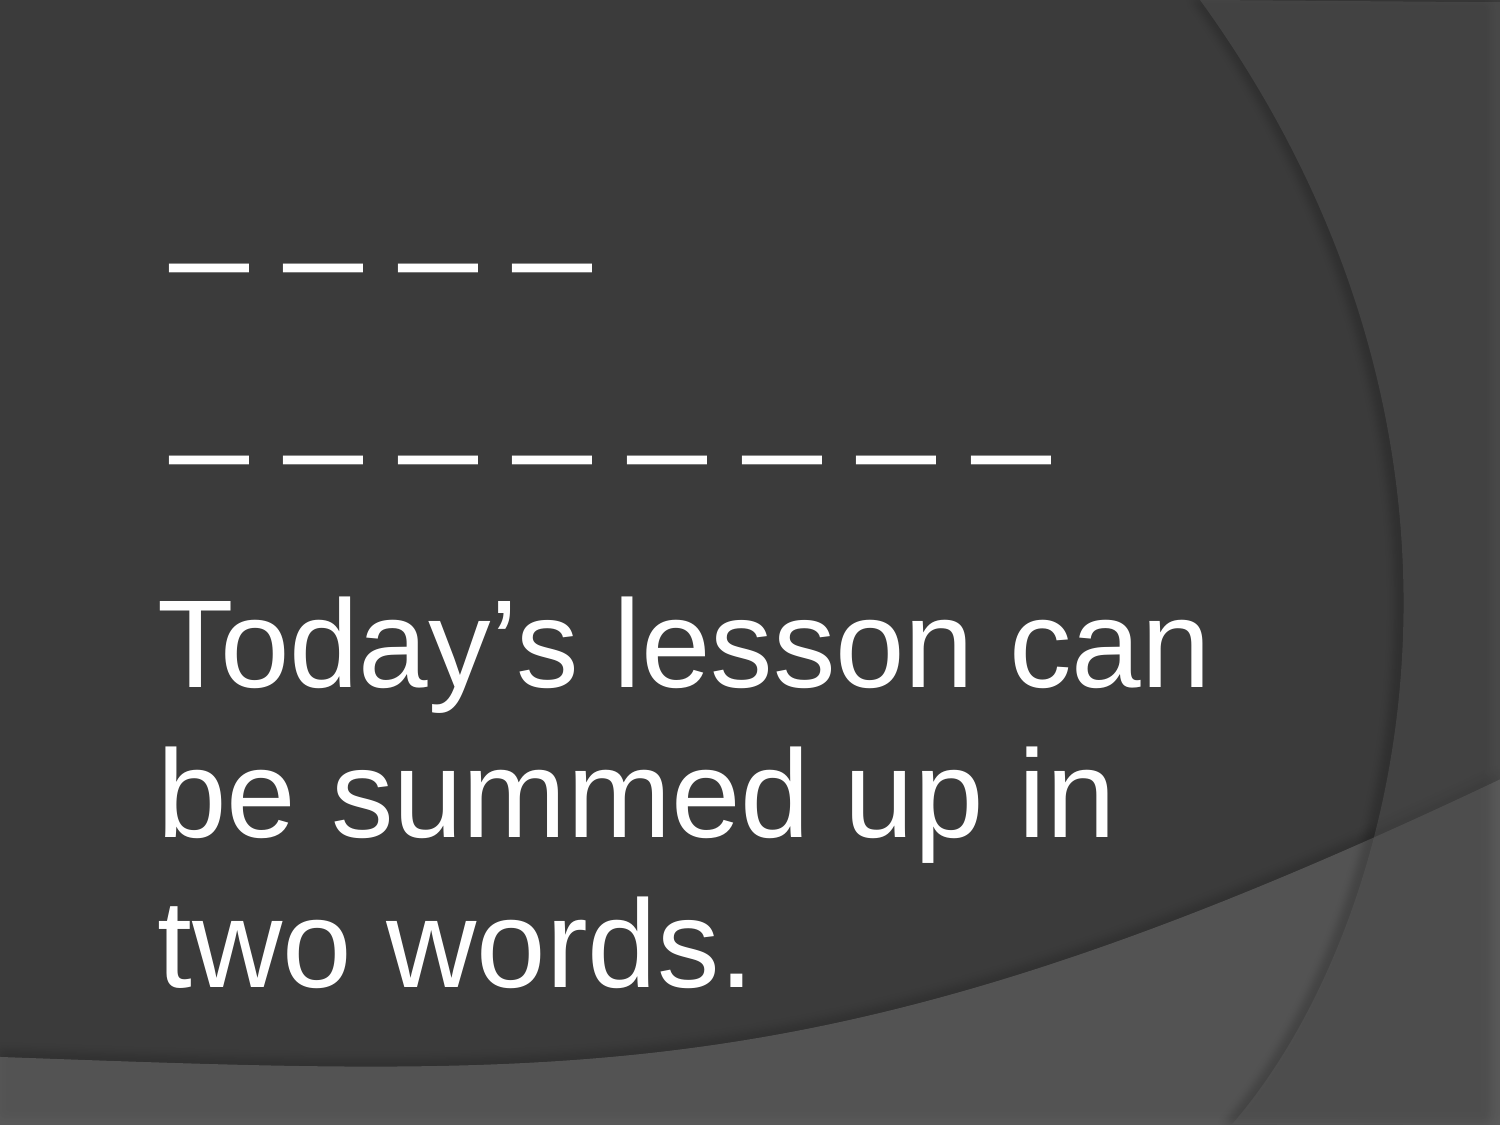

_ _ _ _
_ _ _ _ _ _ _ _
# Today’s lesson can be summed up in two words.